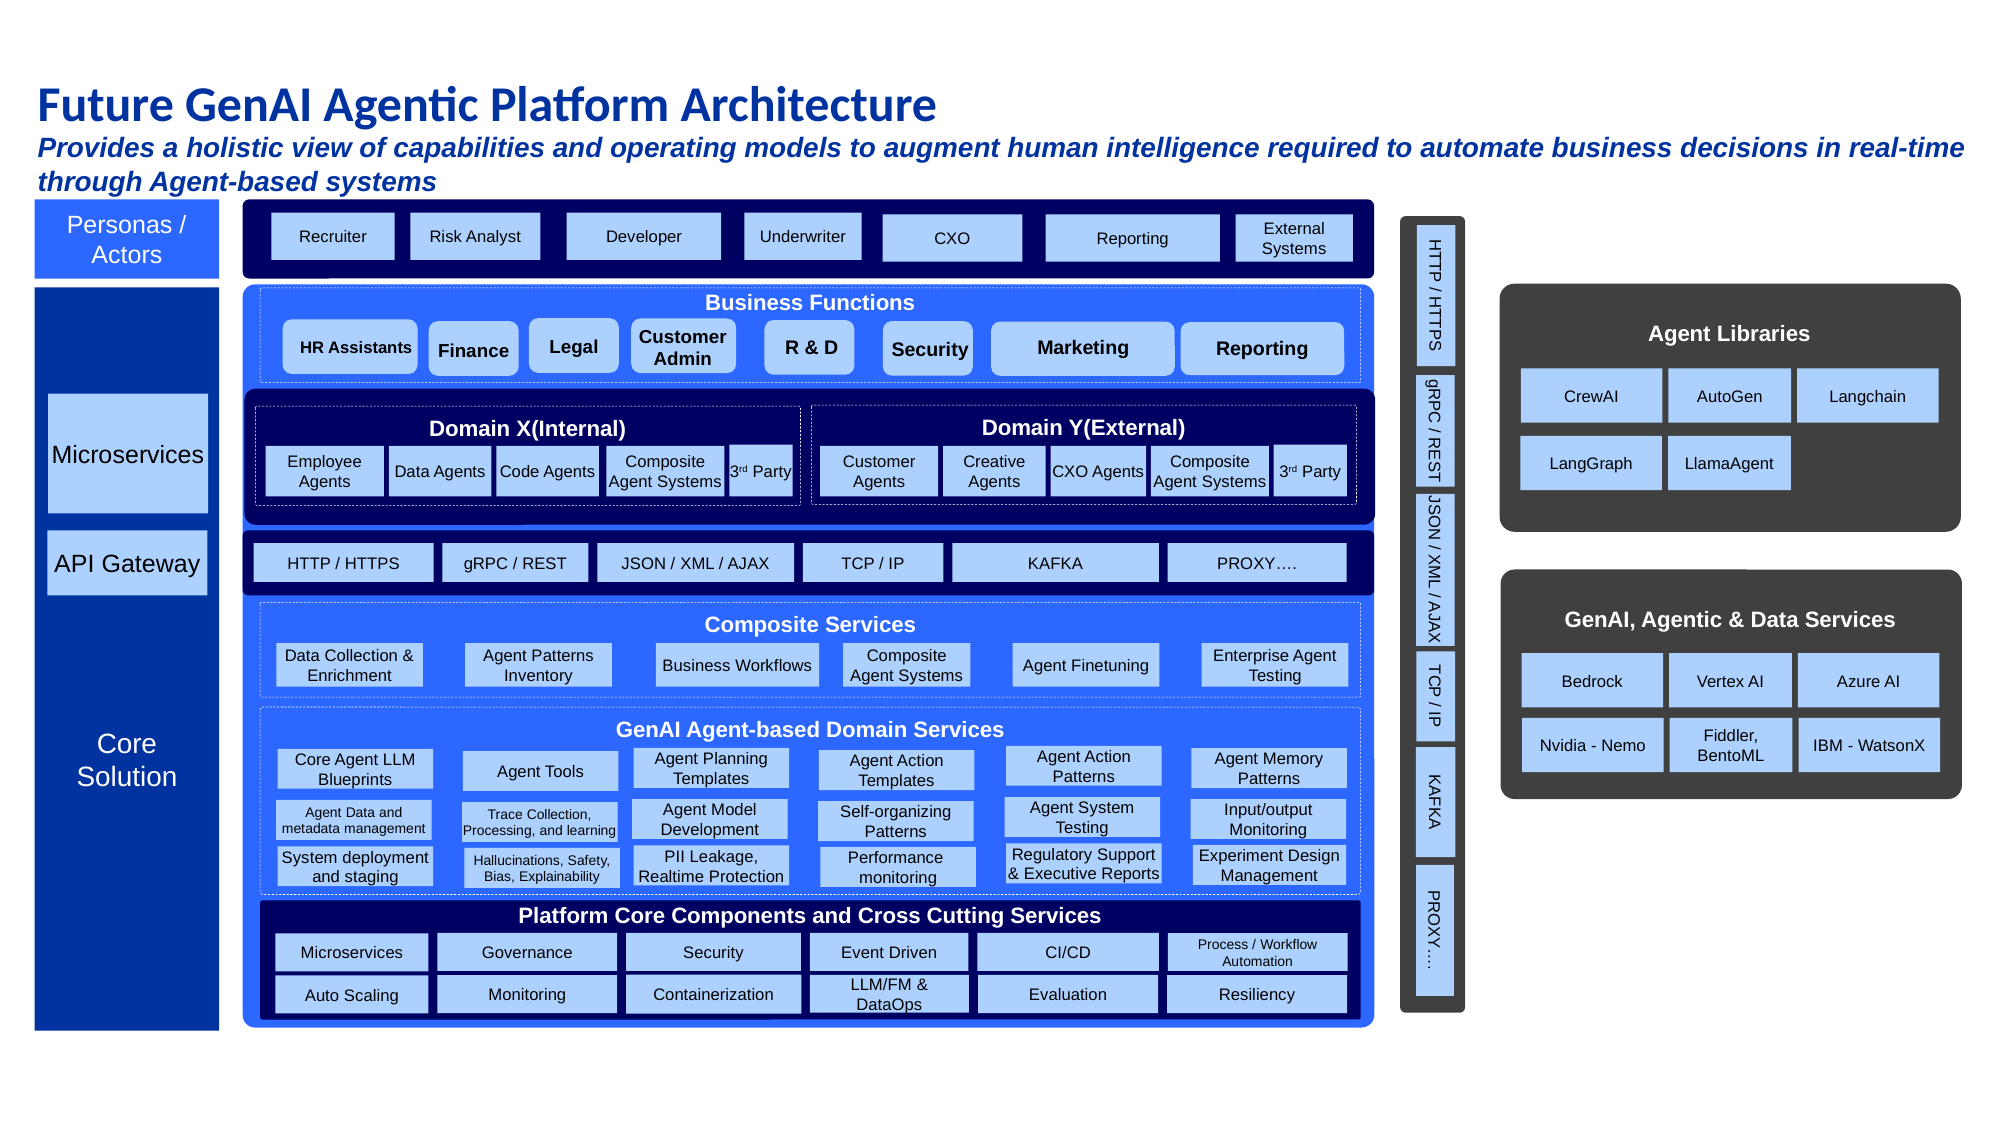

# Future GenAI Agentic Platform Architecture
Provides a holistic view of capabilities and operating models to augment human intelligence required to automate business decisions in real-time through Agent-based systems
Personas / Actors

Developer
Recruiter
Risk Analyst
Underwriter
External Systems
CXO
Reporting

Core Solution

Business Functions
Agent Libraries

Customer
Admin
Legal
Marketing
R & D
HR Assistants
Reporting
Security
Finance
CrewAI
AutoGen
Langchain

Microservices
Domain Y(External)
Domain X(Internal)
LangGraph
LlamaAgent
3rd Party
3rd Party
Customer Agents
Creative Agents
CXO Agents
Composite Agent Systems
Employee Agents
Data Agents
Code Agents
Composite
Agent Systems
API Gateway

gRPC / REST
JSON / XML / AJAX
TCP / IP
KAFKA
PROXY….
HTTP / HTTPS

GenAI, Agentic & Data Services
HTTP / HTTPS
KAFKA
TCP / IP
gRPC / REST
JSON / XML / AJAX
PROXY….
Composite Services
Data Collection & Enrichment
Agent Patterns Inventory
Business Workflows
Composite Agent Systems
Agent Finetuning
Enterprise Agent Testing
Bedrock
Vertex AI
Azure AI
GenAI Agent-based Domain Services
Nvidia - Nemo
Fiddler, BentoML
IBM - WatsonX
Agent Action Patterns
Agent Planning Templates
Agent Memory Patterns
Core Agent LLM Blueprints
Agent Action Templates
Agent Tools
Agent System Testing
Agent Model Development
Input/output Monitoring
Agent Data and metadata management
Self-organizing Patterns
Trace Collection, Processing, and learning
Regulatory Support & Executive Reports
Experiment Design Management
PII Leakage, Realtime Protection
System deployment and staging
Performance  monitoring
Hallucinations, Safety, Bias, Explainability
Platform Core Components and Cross Cutting Services
Governance
Security
Event Driven
CI/CD
Process / Workflow Automation
Microservices
Containerization
Evaluation
Resiliency
LLM/FM & DataOps
Monitoring
Auto Scaling
24